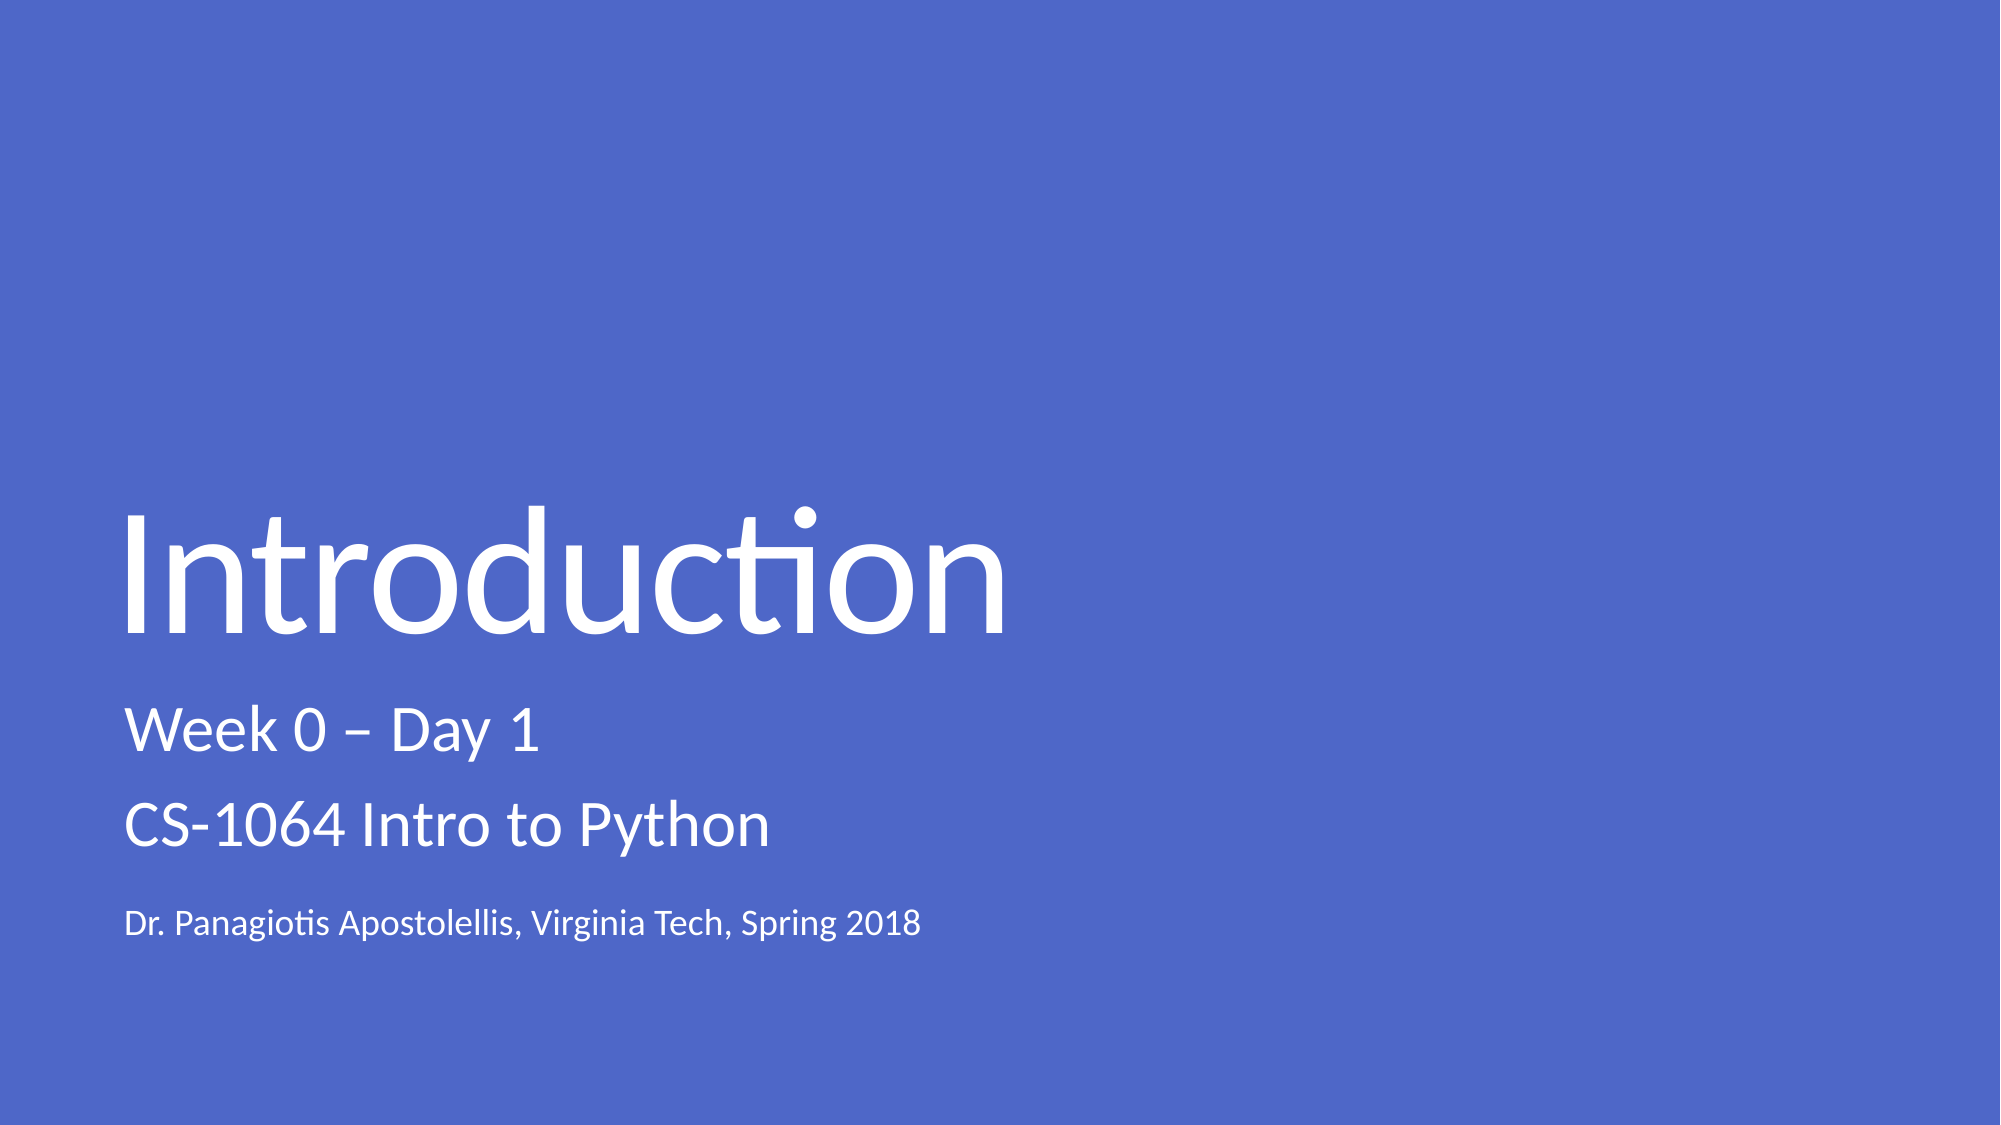

# Introduction
Week 0 – Day 1
CS-1064 Intro to Python
Dr. Panagiotis Apostolellis, Virginia Tech, Spring 2018